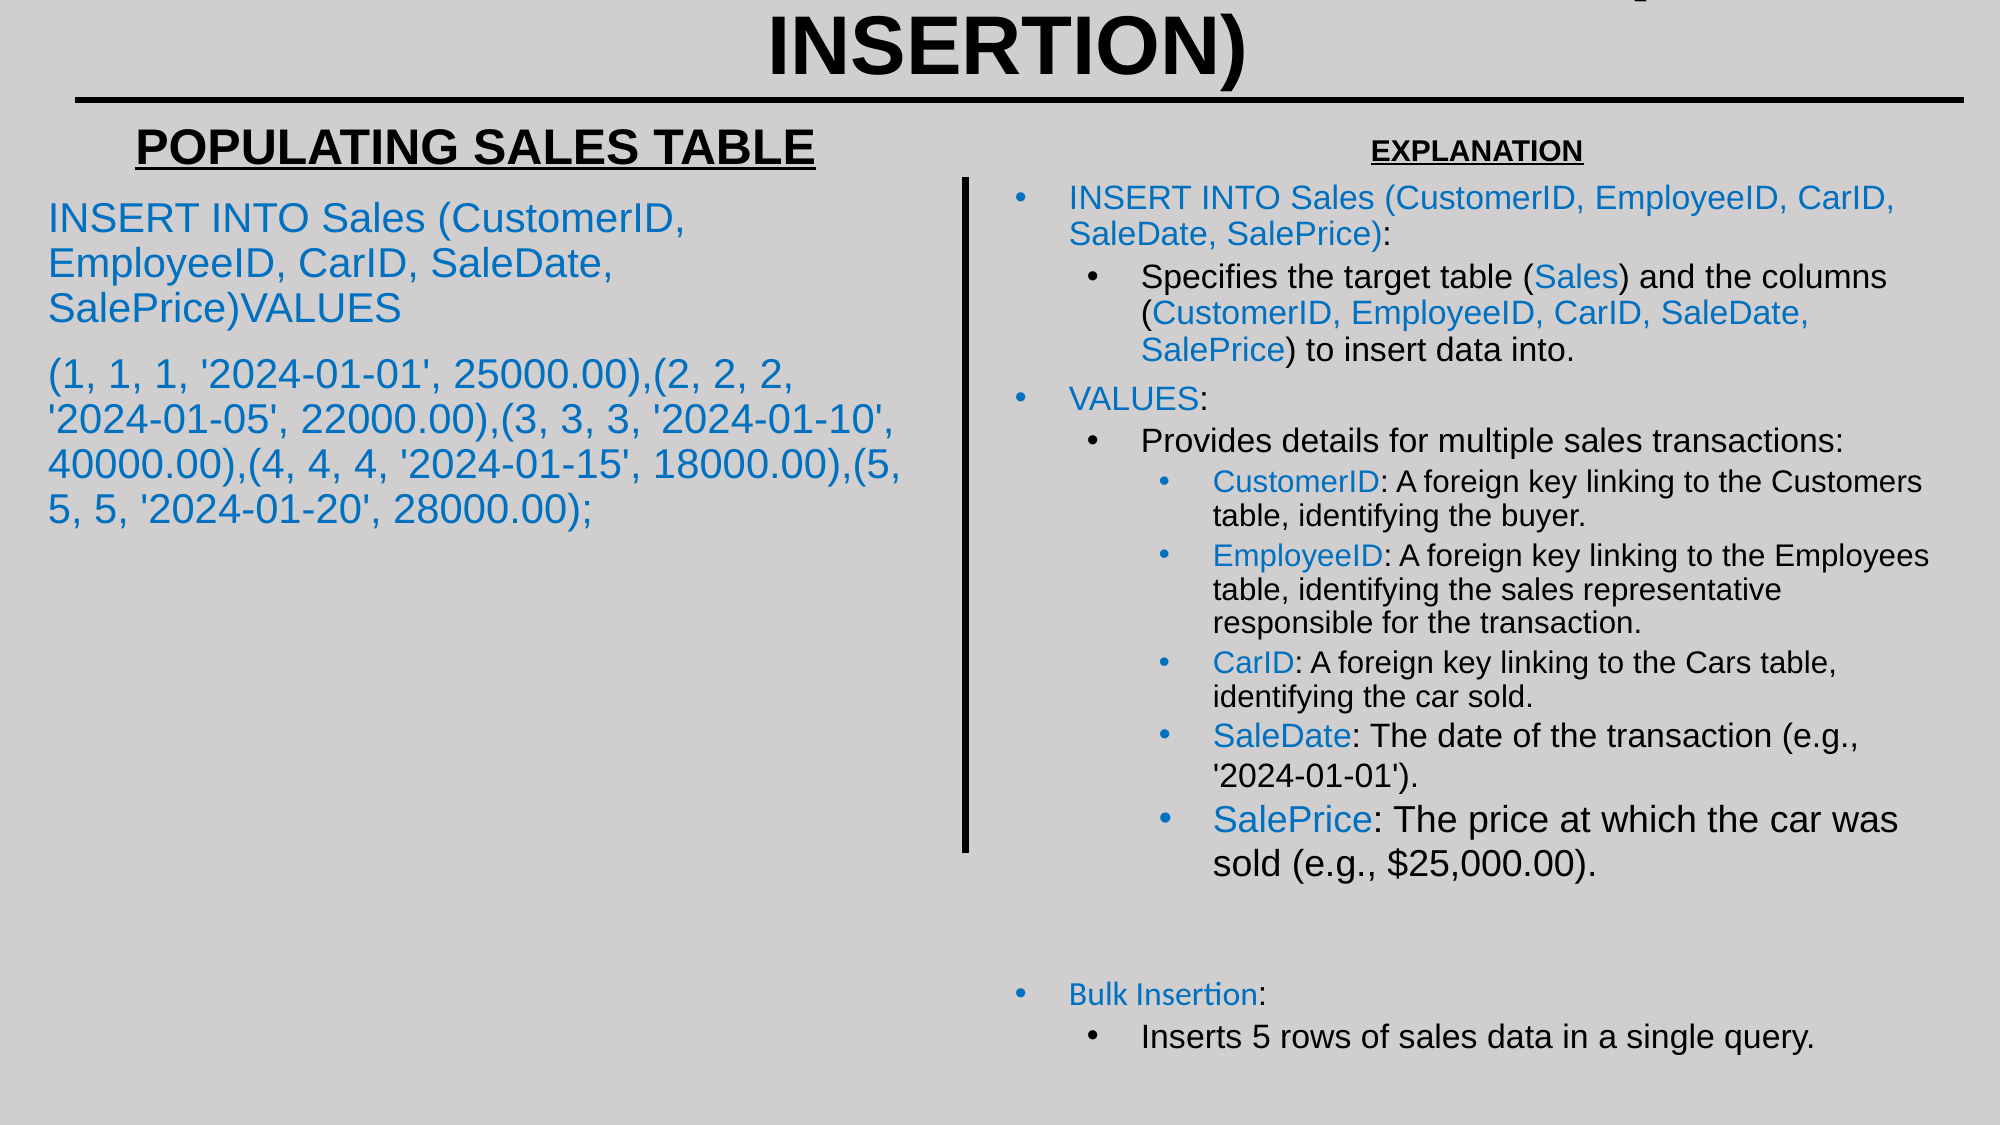

# DATA MANIPULATION STATEMENTS (DATA INSERTION)
POPULATING SALES TABLE
INSERT INTO Sales (CustomerID, EmployeeID, CarID, SaleDate, SalePrice)VALUES
(1, 1, 1, '2024-01-01', 25000.00),(2, 2, 2, '2024-01-05', 22000.00),(3, 3, 3, '2024-01-10', 40000.00),(4, 4, 4, '2024-01-15', 18000.00),(5, 5, 5, '2024-01-20', 28000.00);
EXPLANATION
INSERT INTO Sales (CustomerID, EmployeeID, CarID, SaleDate, SalePrice):
Specifies the target table (Sales) and the columns (CustomerID, EmployeeID, CarID, SaleDate, SalePrice) to insert data into.
VALUES:
Provides details for multiple sales transactions:
CustomerID: A foreign key linking to the Customers table, identifying the buyer.
EmployeeID: A foreign key linking to the Employees table, identifying the sales representative responsible for the transaction.
CarID: A foreign key linking to the Cars table, identifying the car sold.
SaleDate: The date of the transaction (e.g., '2024-01-01').
SalePrice: The price at which the car was sold (e.g., $25,000.00).

Bulk Insertion:
Inserts 5 rows of sales data in a single query.